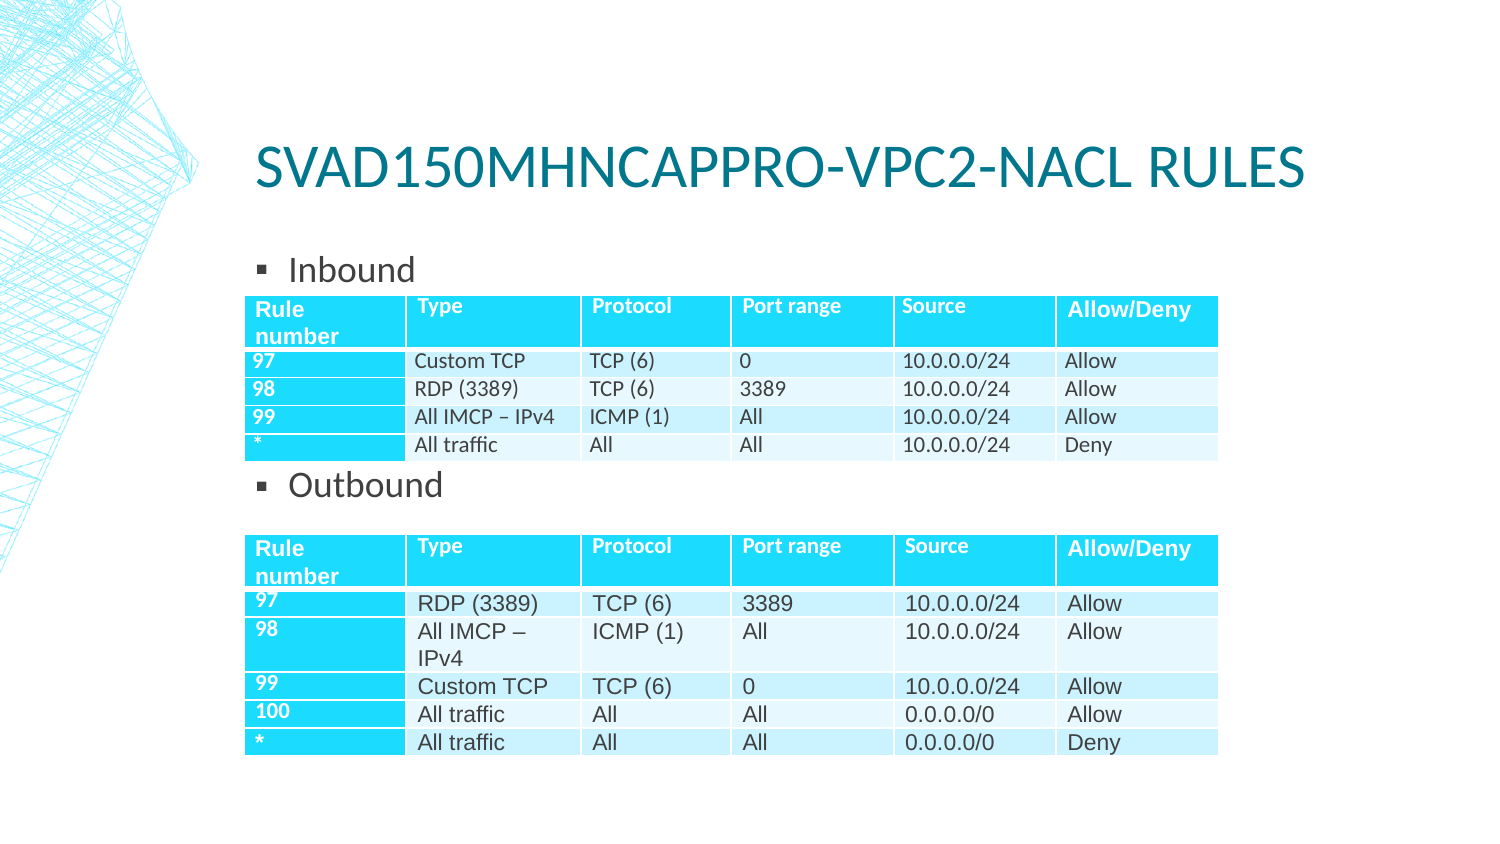

# SVAD150MHNCAPPRO-VPC2-NACL RULES
Inbound

| Rule number | Type | Protocol | Port range | Source | Allow/Deny |
| --- | --- | --- | --- | --- | --- |
| 97 | Custom TCP | TCP (6) | 0 | 10.0.0.0/24 | Allow |
| 98 | RDP (3389) | TCP (6) | 3389 | 10.0.0.0/24 | Allow |
| 99 | All IMCP – IPv4 | ICMP (1) | All | 10.0.0.0/24 | Allow |
| \* | All traffic | All | All | 10.0.0.0/24 | Deny |
Outbound

| Rule number | Type | Protocol | Port range | Source | Allow/Deny |
| --- | --- | --- | --- | --- | --- |
| 97 | RDP (3389) | TCP (6) | 3389 | 10.0.0.0/24 | Allow |
| 98 | All IMCP – IPv4 | ICMP (1) | All | 10.0.0.0/24 | Allow |
| 99 | Custom TCP | TCP (6) | 0 | 10.0.0.0/24 | Allow |
| 100 | All traffic | All | All | 0.0.0.0/0 | Allow |
| \* | All traffic | All | All | 0.0.0.0/0 | Deny |